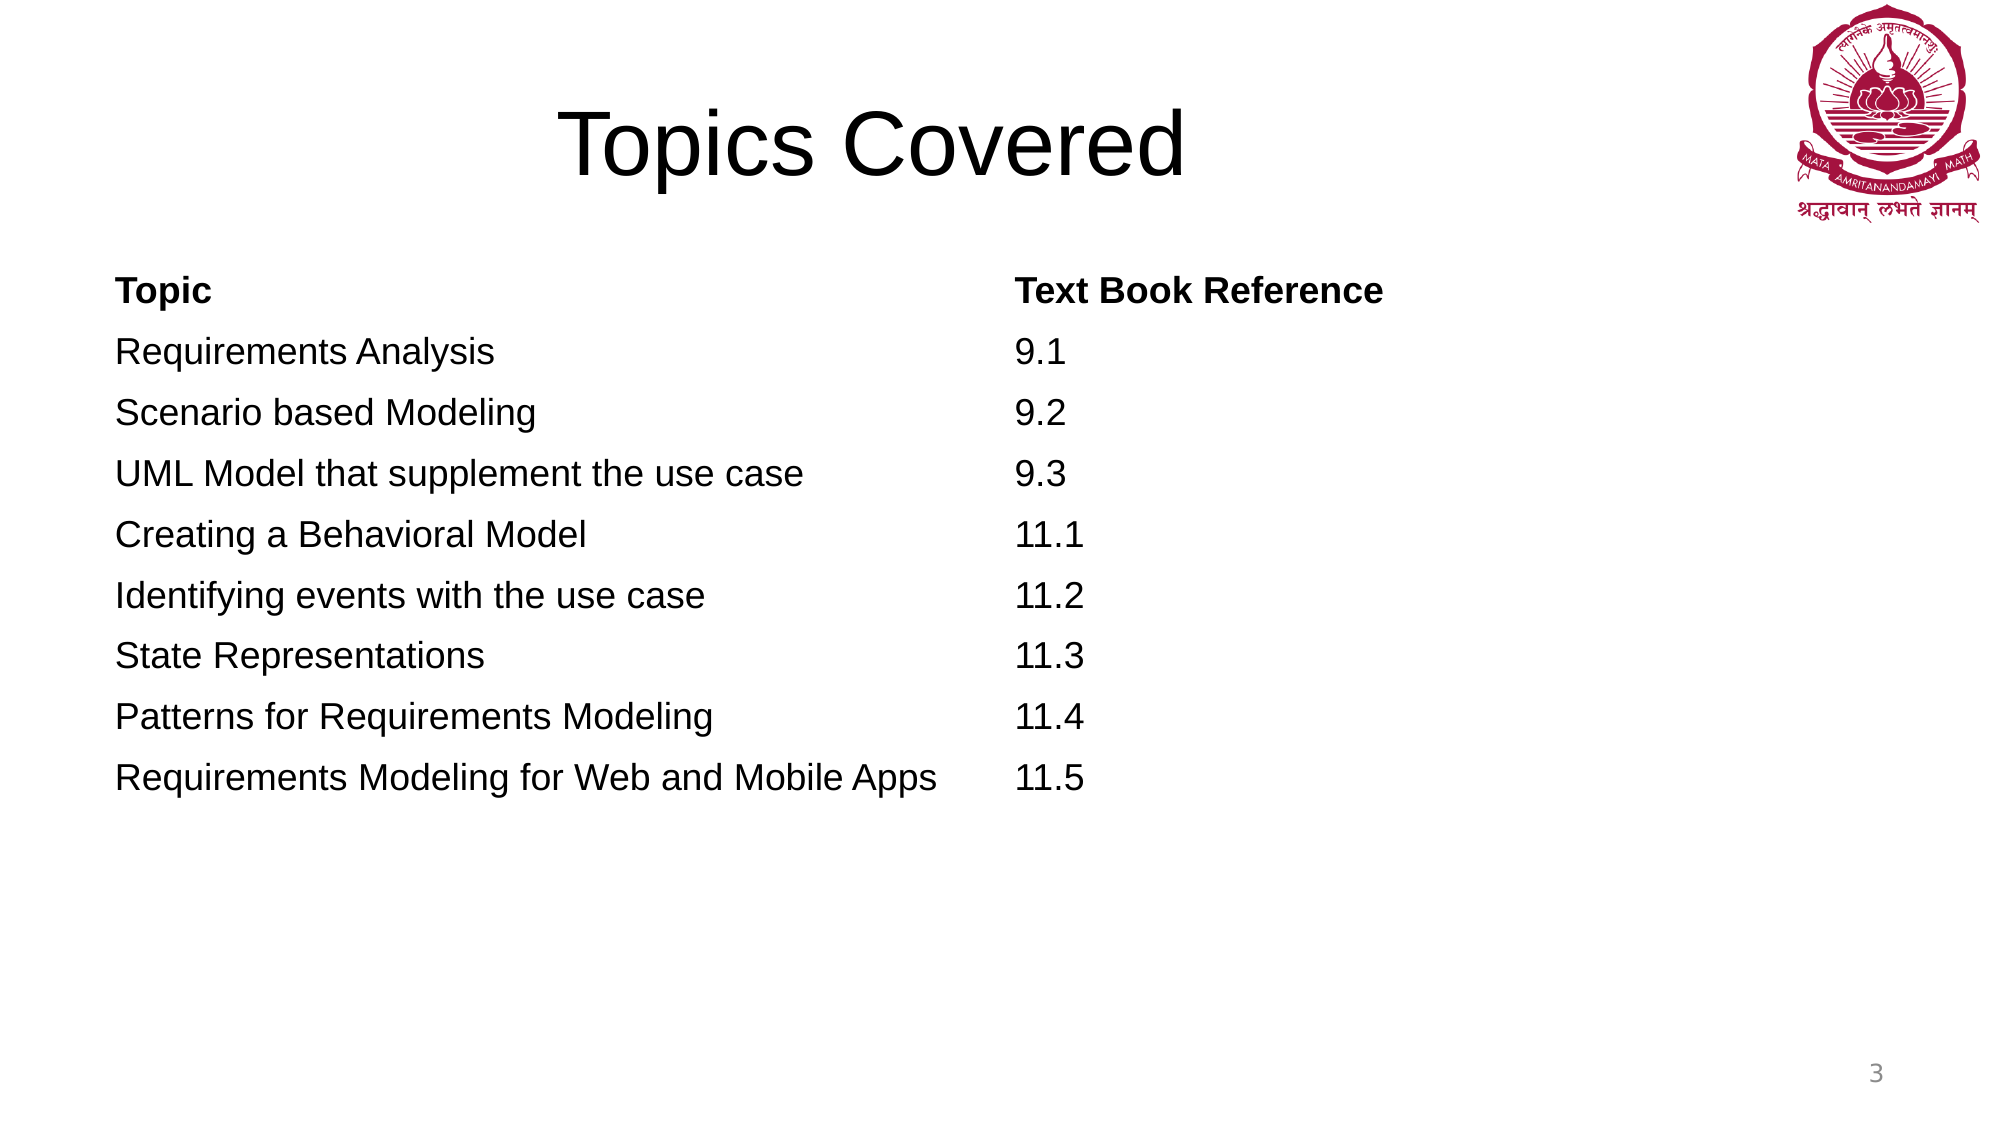

# Topics Covered
| Topic | Text Book Reference |
| --- | --- |
| Requirements Analysis | 9.1 |
| Scenario based Modeling | 9.2 |
| UML Model that supplement the use case | 9.3 |
| Creating a Behavioral Model | 11.1 |
| Identifying events with the use case | 11.2 |
| State Representations | 11.3 |
| Patterns for Requirements Modeling | 11.4 |
| Requirements Modeling for Web and Mobile Apps | 11.5 |
|  |  |
3